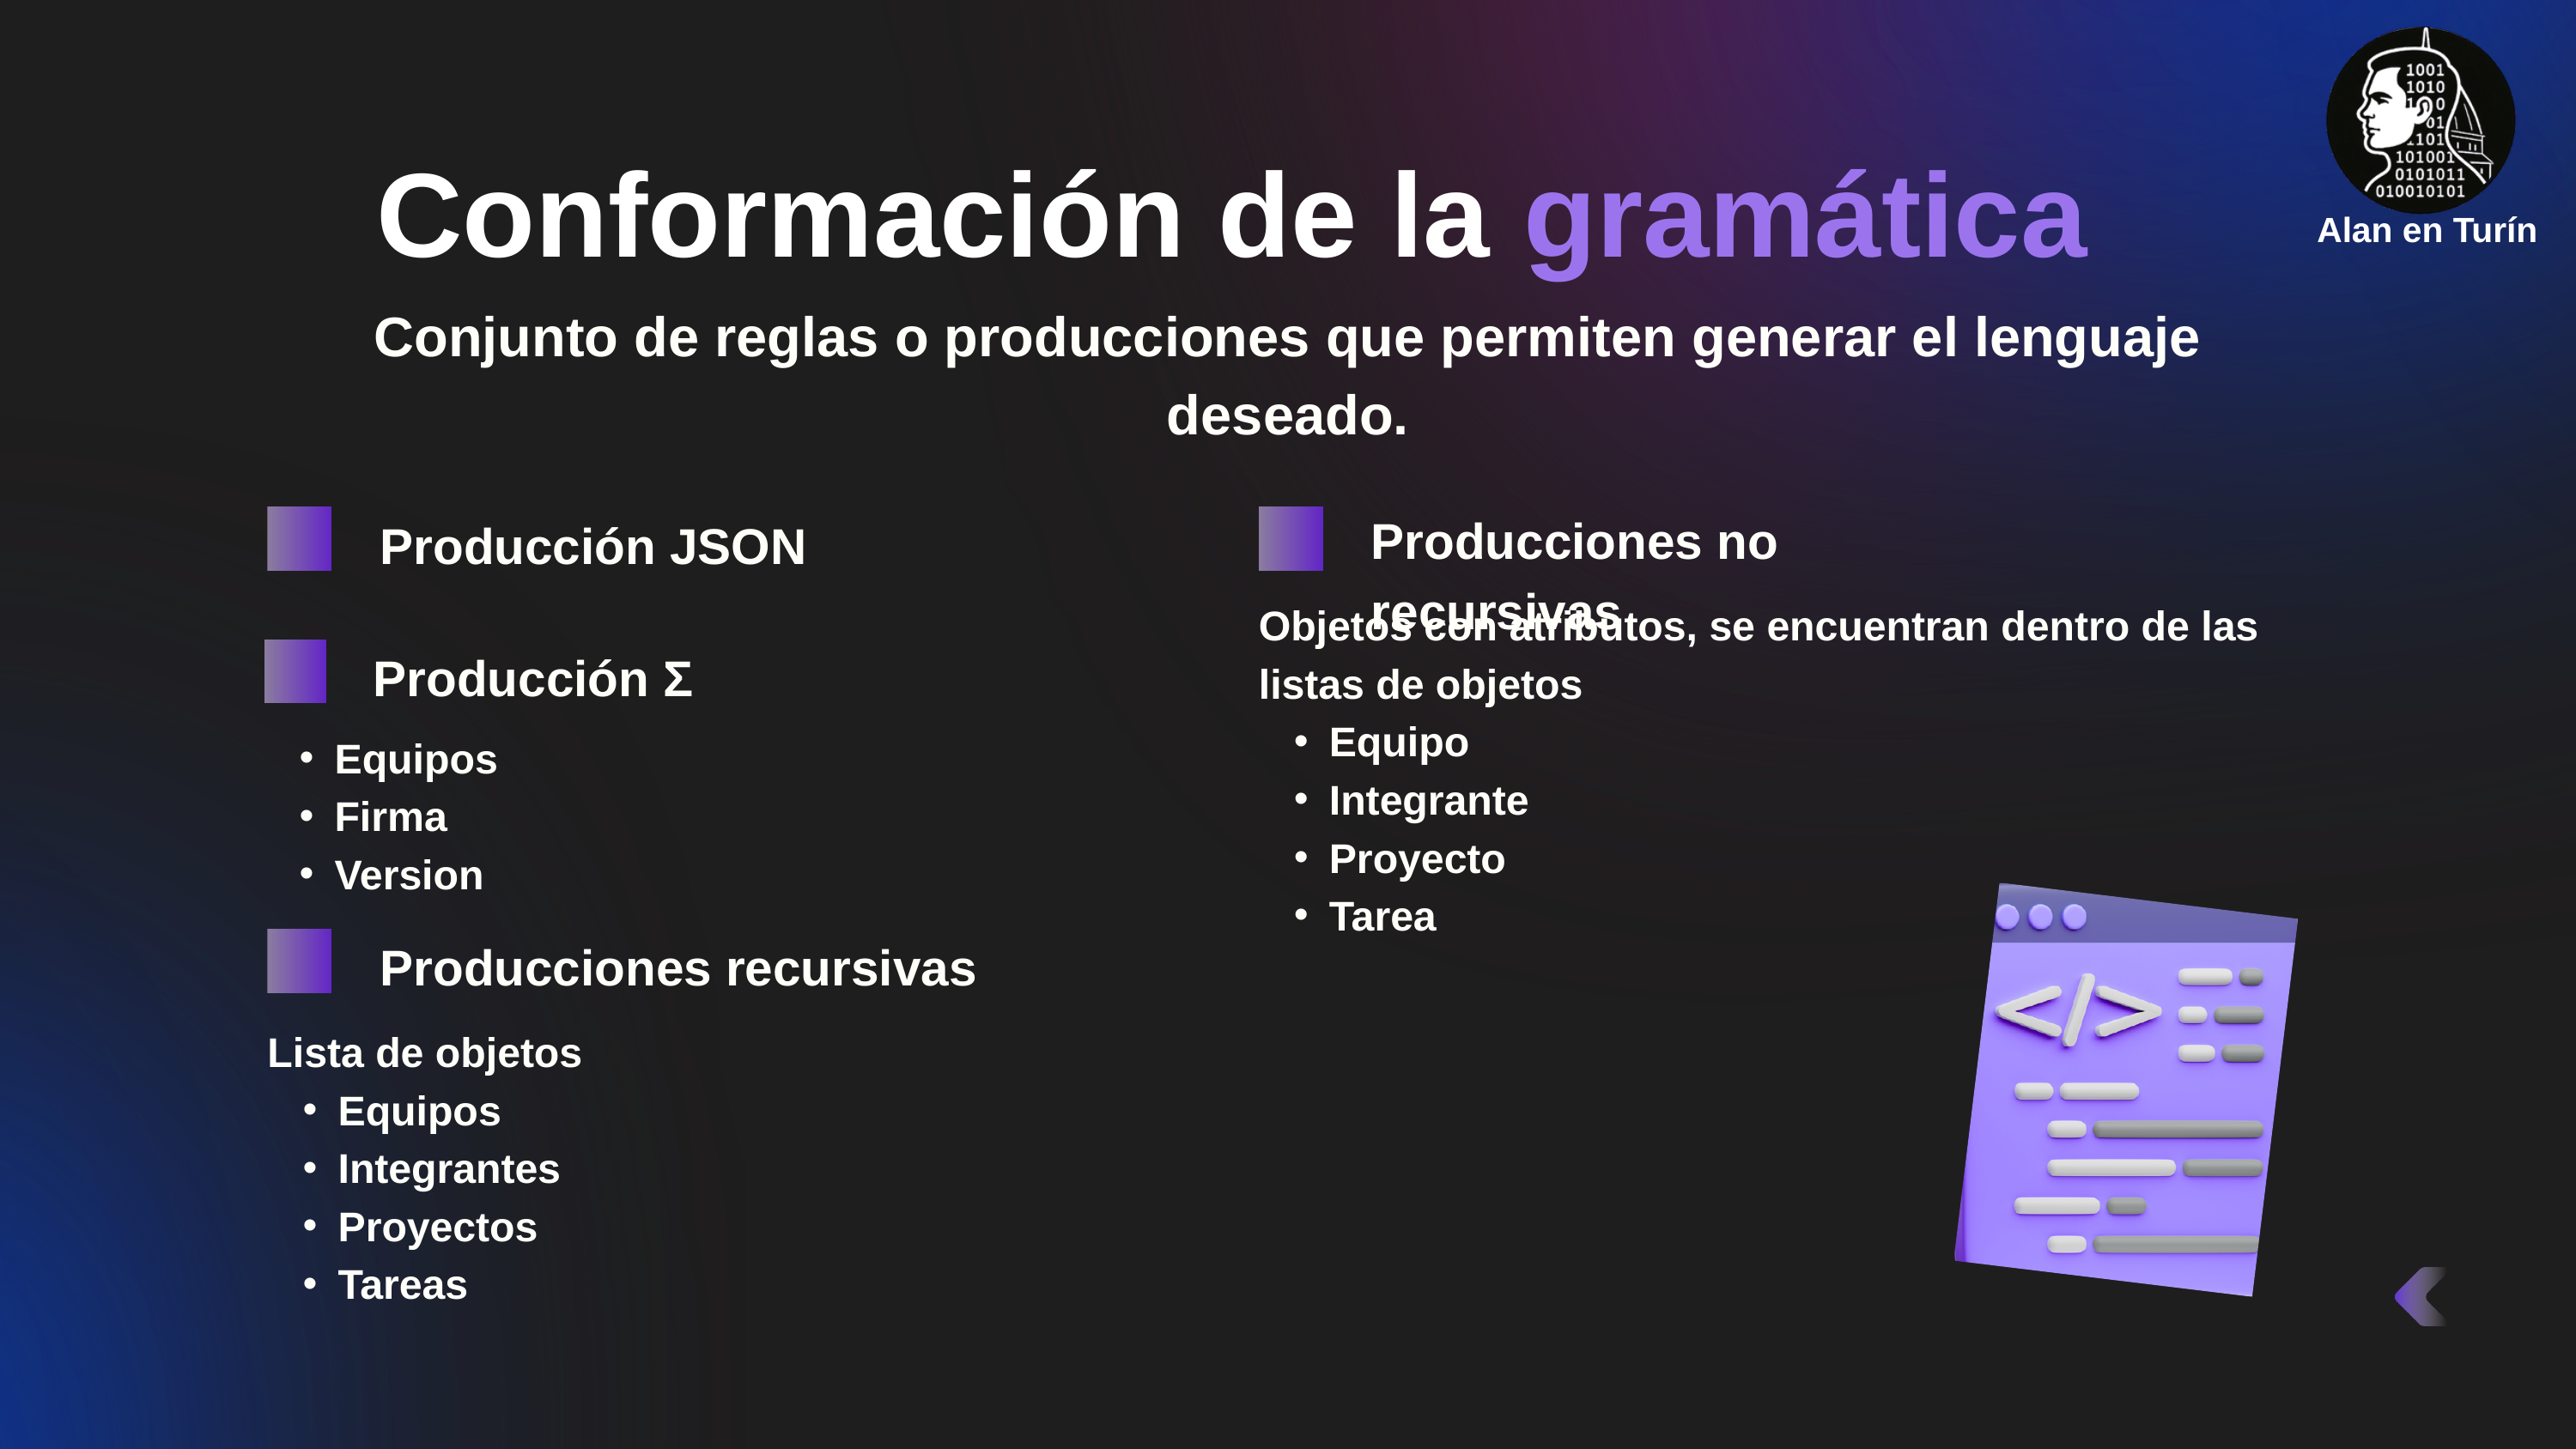

Alan en Turín
Conformación de la gramática
Conjunto de reglas o producciones que permiten generar el lenguaje deseado.

Producción JSON

Producciones no recursivas
Objetos con atributos, se encuentran dentro de las listas de objetos
Equipo
Integrante
Proyecto
Tarea

Producción Σ
Equipos
Firma
Version

Producciones recursivas
Lista de objetos
Equipos
Integrantes
Proyectos
Tareas